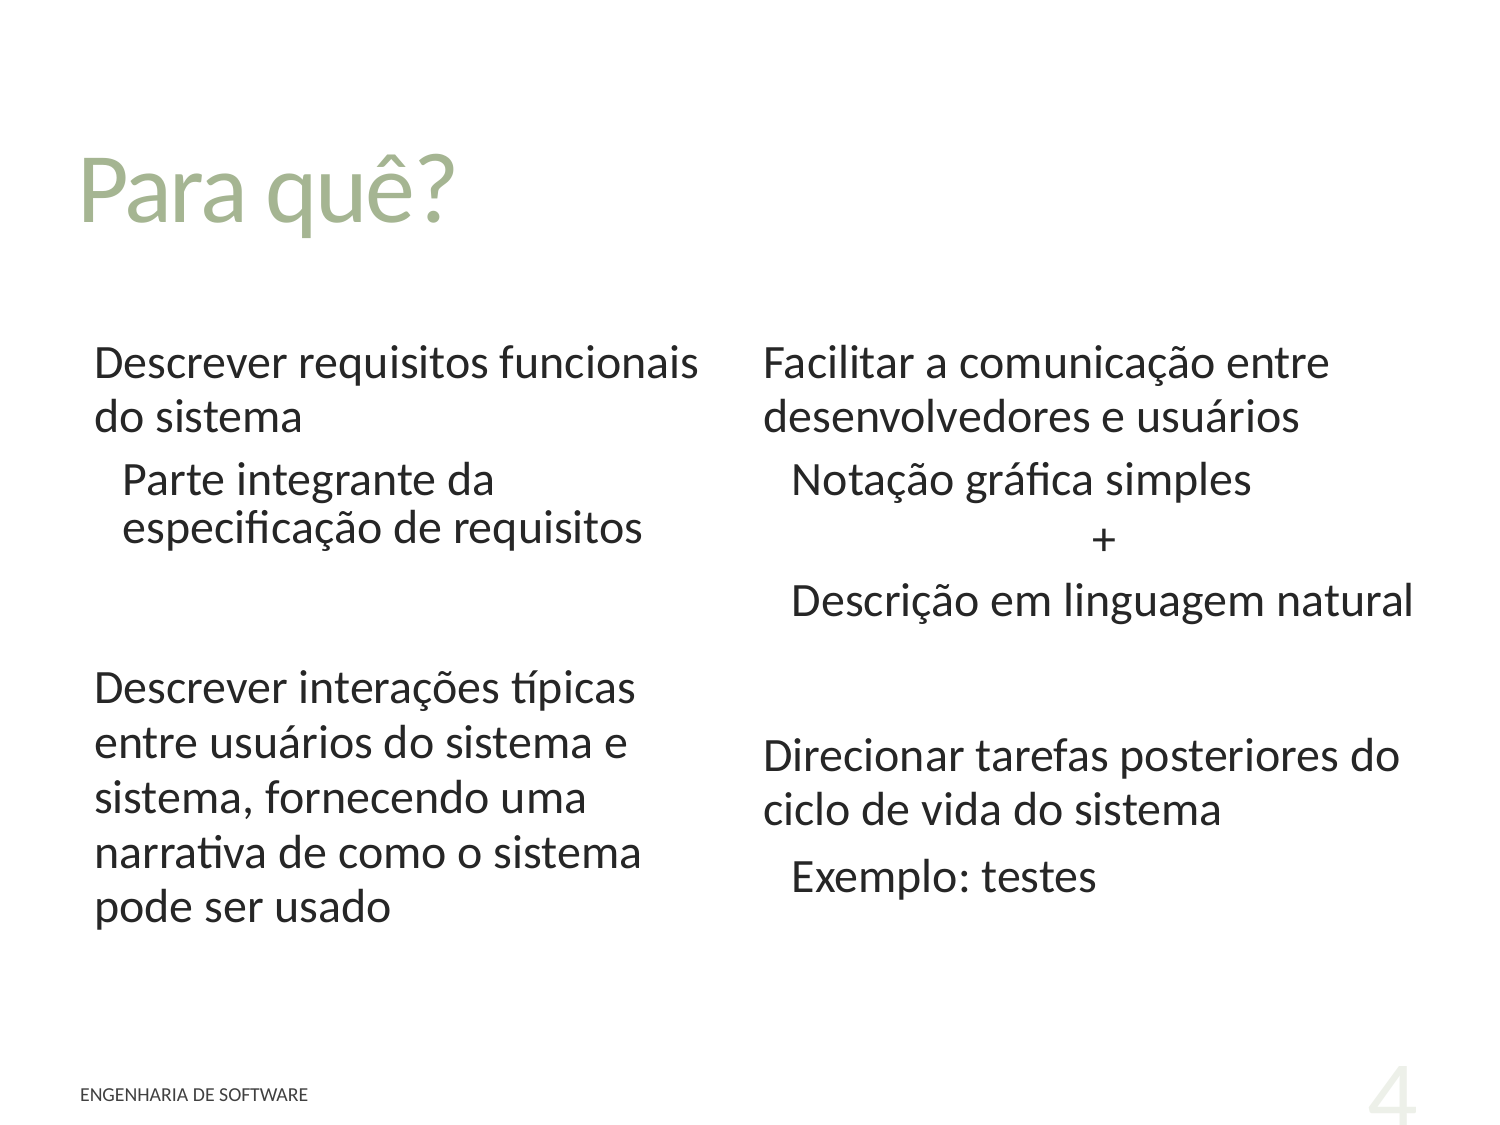

# Para quê?
Descrever requisitos funcionais do sistema
Parte integrante da especificação de requisitos

Descrever interações típicas entre usuários do sistema e sistema, fornecendo uma narrativa de como o sistema pode ser usado

Facilitar a comunicação entre desenvolvedores e usuários
Notação gráfica simples
+
Descrição em linguagem natural

Direcionar tarefas posteriores do ciclo de vida do sistema
Exemplo: testes

4
Engenharia de Software